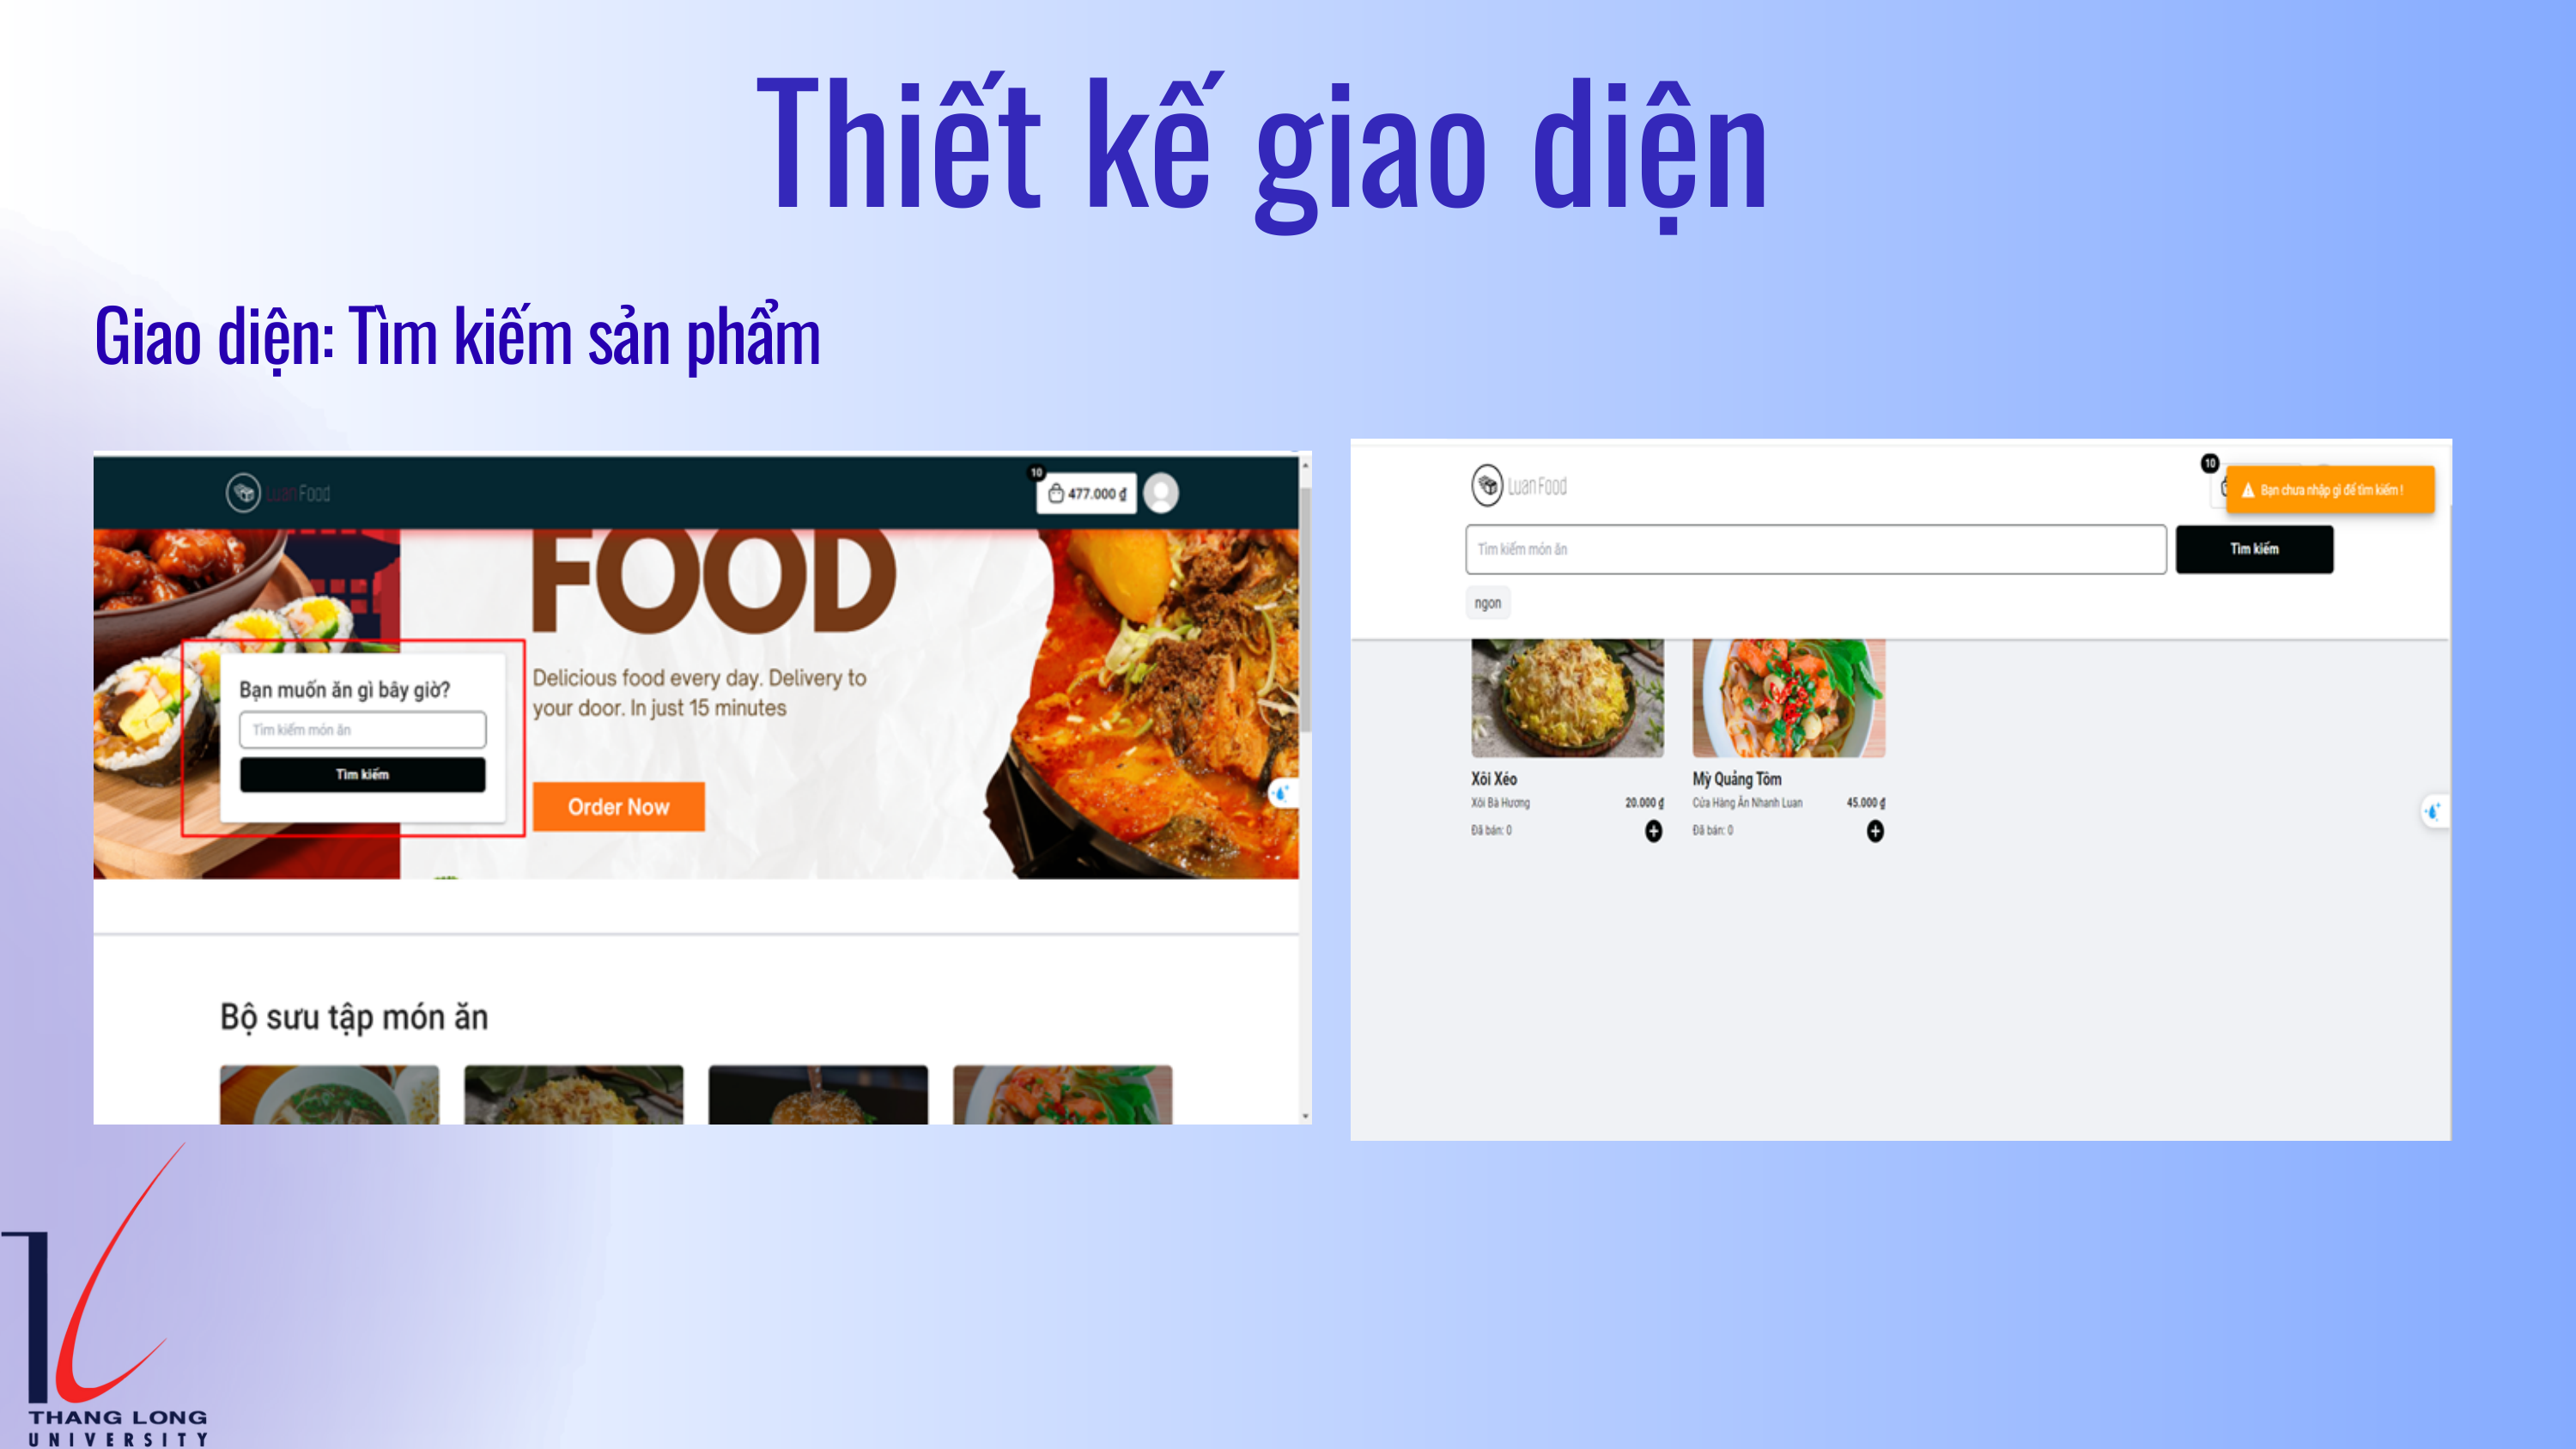

Thiết kế giao diện

Giao diện: Tìm kiếm sản phẩm